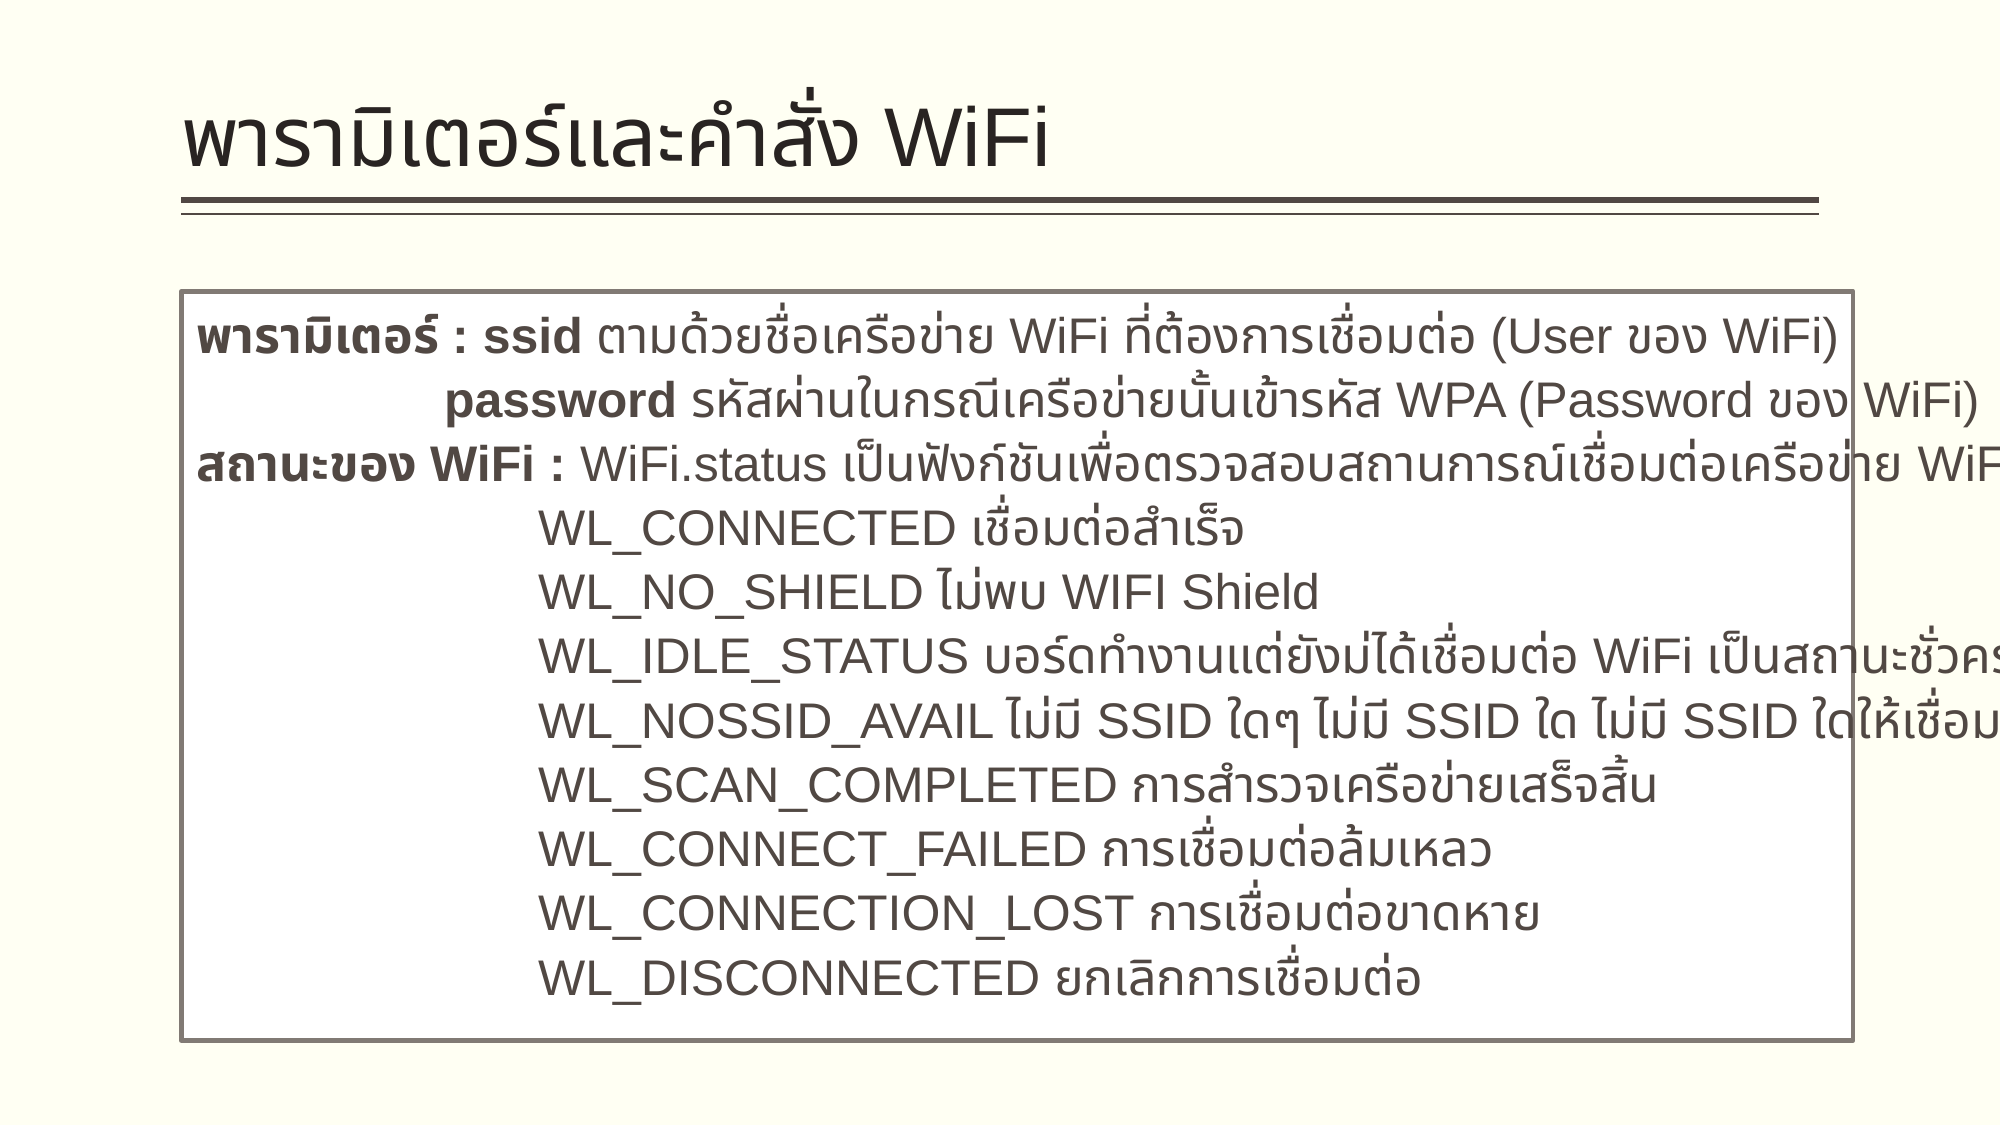

# พารามิเตอร์และคำสั่ง WiFi
พารามิเตอร์ : ssid ตามด้วยชื่อเครือข่าย WiFi ที่ต้องการเชื่อมต่อ (User ของ WiFi)
	       password รหัสผ่านในกรณีเครือข่ายนั้นเข้ารหัส WPA (Password ของ WiFi)
สถานะของ WiFi : WiFi.status เป็นฟังก์ชันเพื่อตรวจสอบสถานการณ์เชื่อมต่อเครือข่าย WiFi
		   WL_CONNECTED เชื่อมต่อสำเร็จ
		   WL_NO_SHIELD ไม่พบ WIFI Shield
		   WL_IDLE_STATUS บอร์ดทำงานแต่ยังม่ได้เชื่อมต่อ WiFi เป็นสถานะชั่วคราวขณะพยายามเชื่อมต่อ
		   WL_NOSSID_AVAIL ไม่มี SSID ใดๆ ไม่มี SSID ใด ไม่มี SSID ใดให้เชื่อมต่อ
		   WL_SCAN_COMPLETED การสำรวจเครือข่ายเสร็จสิ้น
		   WL_CONNECT_FAILED การเชื่อมต่อล้มเหลว
		   WL_CONNECTION_LOST การเชื่อมต่อขาดหาย
		   WL_DISCONNECTED ยกเลิกการเชื่อมต่อ